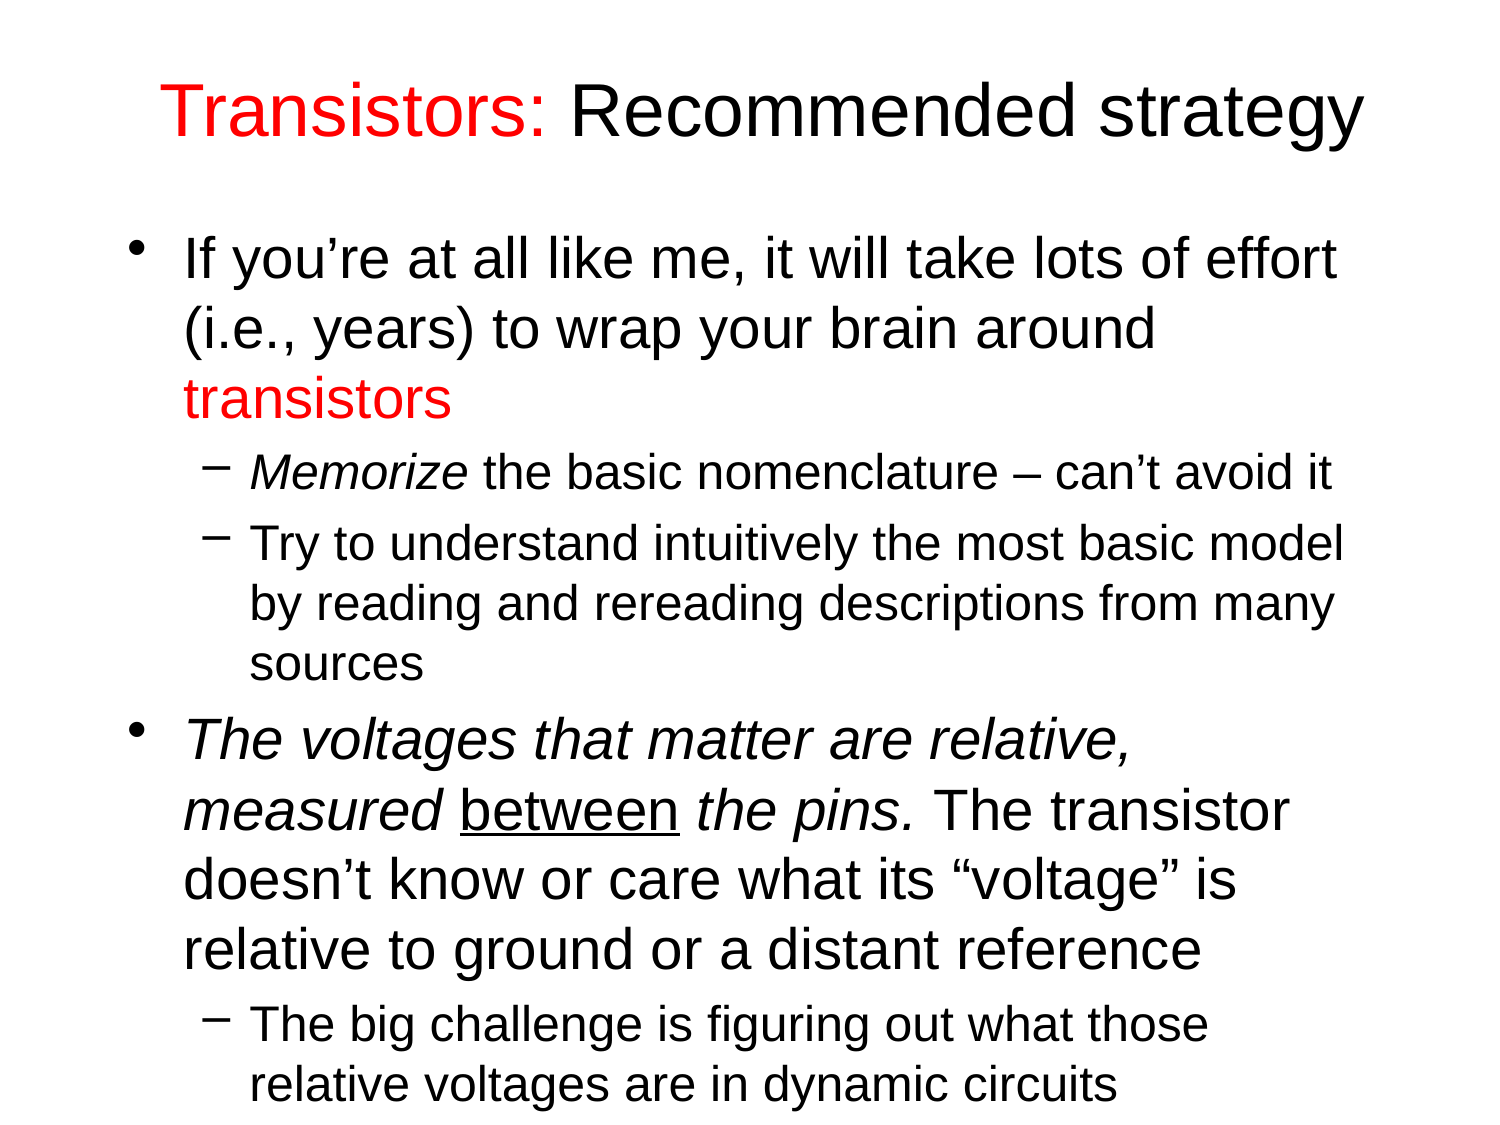

# Transistors: Recommended strategy
If you’re at all like me, it will take lots of effort (i.e., years) to wrap your brain around transistors
Memorize the basic nomenclature – can’t avoid it
Try to understand intuitively the most basic model by reading and rereading descriptions from many sources
The voltages that matter are relative, measured between the pins. The transistor doesn’t know or care what its “voltage” is relative to ground or a distant reference
The big challenge is figuring out what those relative voltages are in dynamic circuits